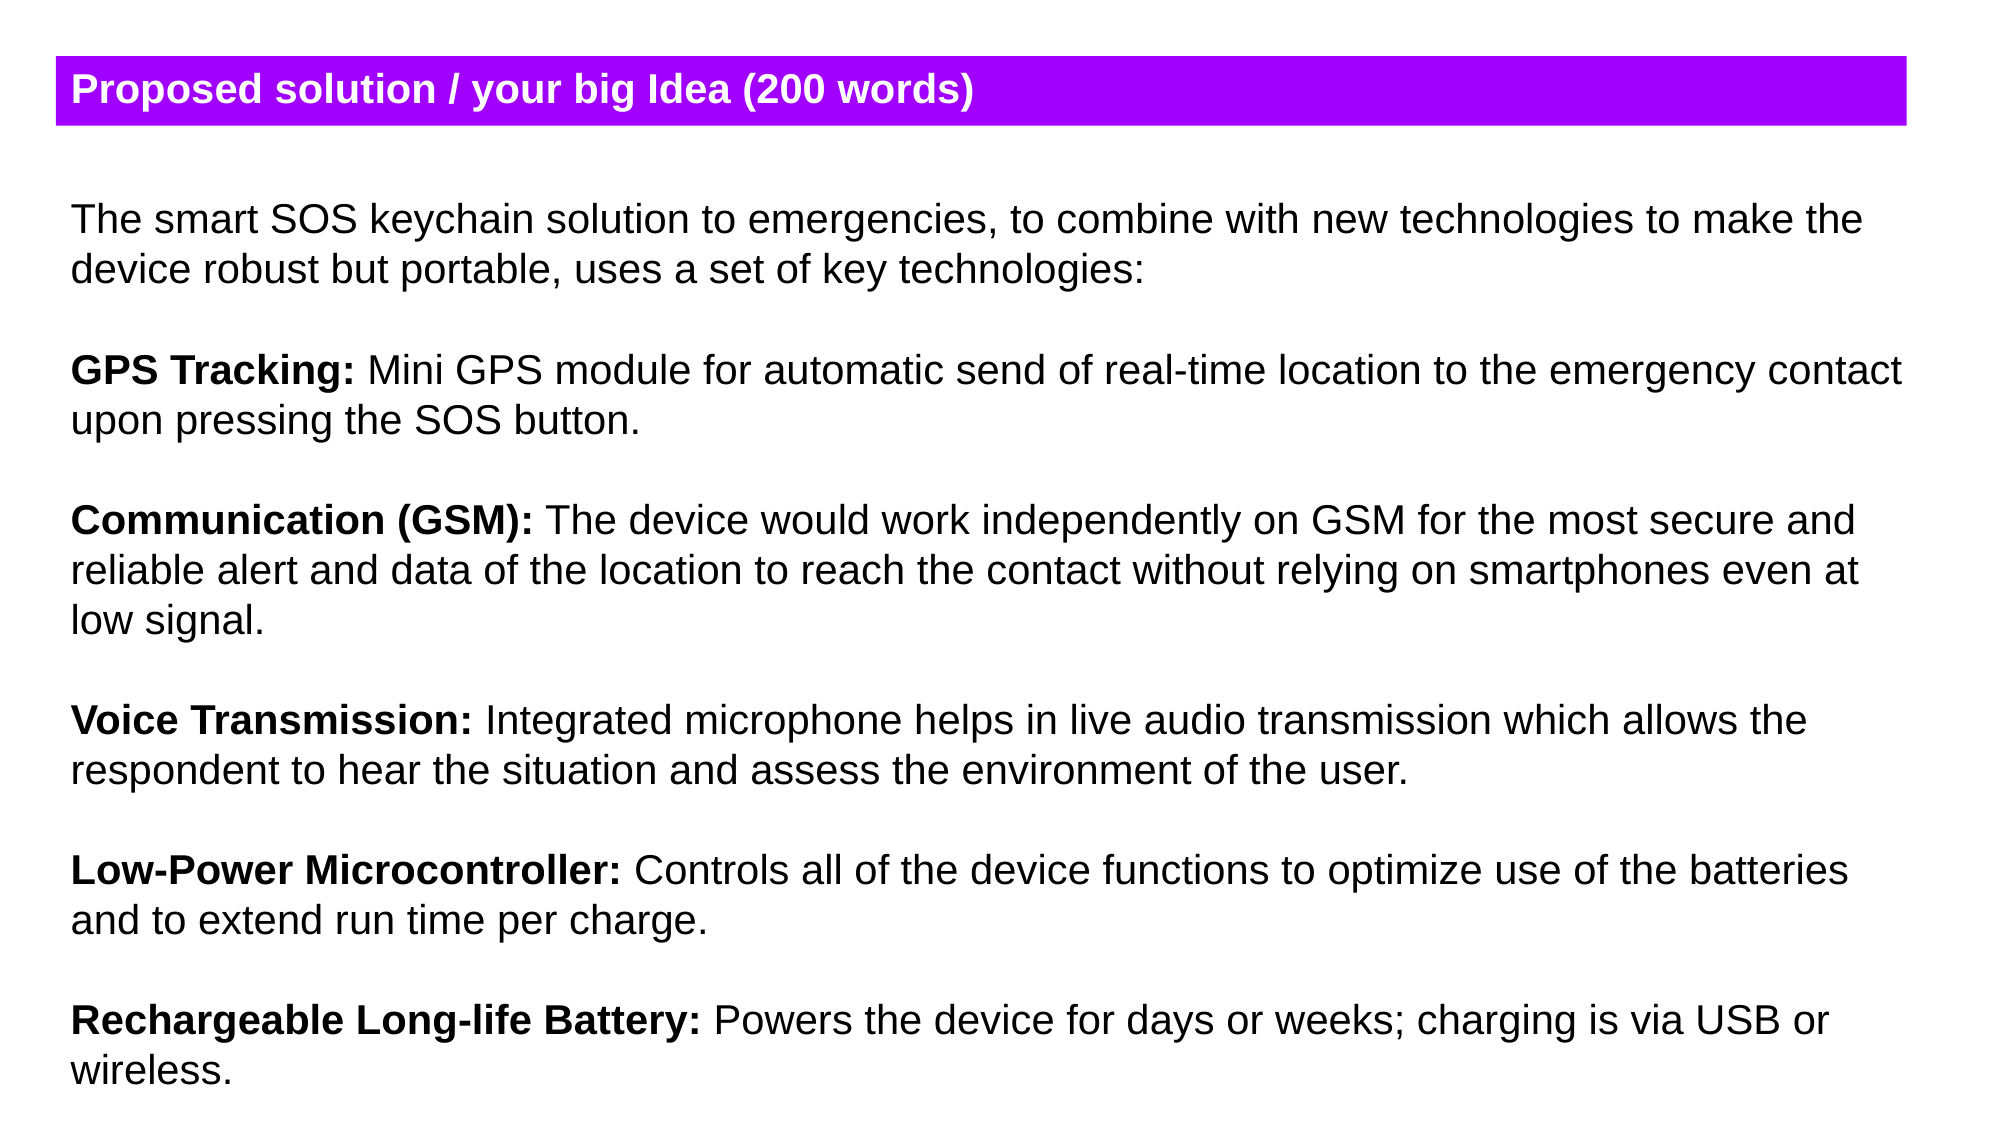

Proposed solution / your big Idea (200 words)
The smart SOS keychain solution to emergencies, to combine with new technologies to make the device robust but portable, uses a set of key technologies:

GPS Tracking: Mini GPS module for automatic send of real-time location to the emergency contact upon pressing the SOS button.

Communication (GSM): The device would work independently on GSM for the most secure and reliable alert and data of the location to reach the contact without relying on smartphones even at low signal.

Voice Transmission: Integrated microphone helps in live audio transmission which allows the respondent to hear the situation and assess the environment of the user.

Low-Power Microcontroller: Controls all of the device functions to optimize use of the batteries and to extend run time per charge.

Rechargeable Long-life Battery: Powers the device for days or weeks; charging is via USB or wireless.